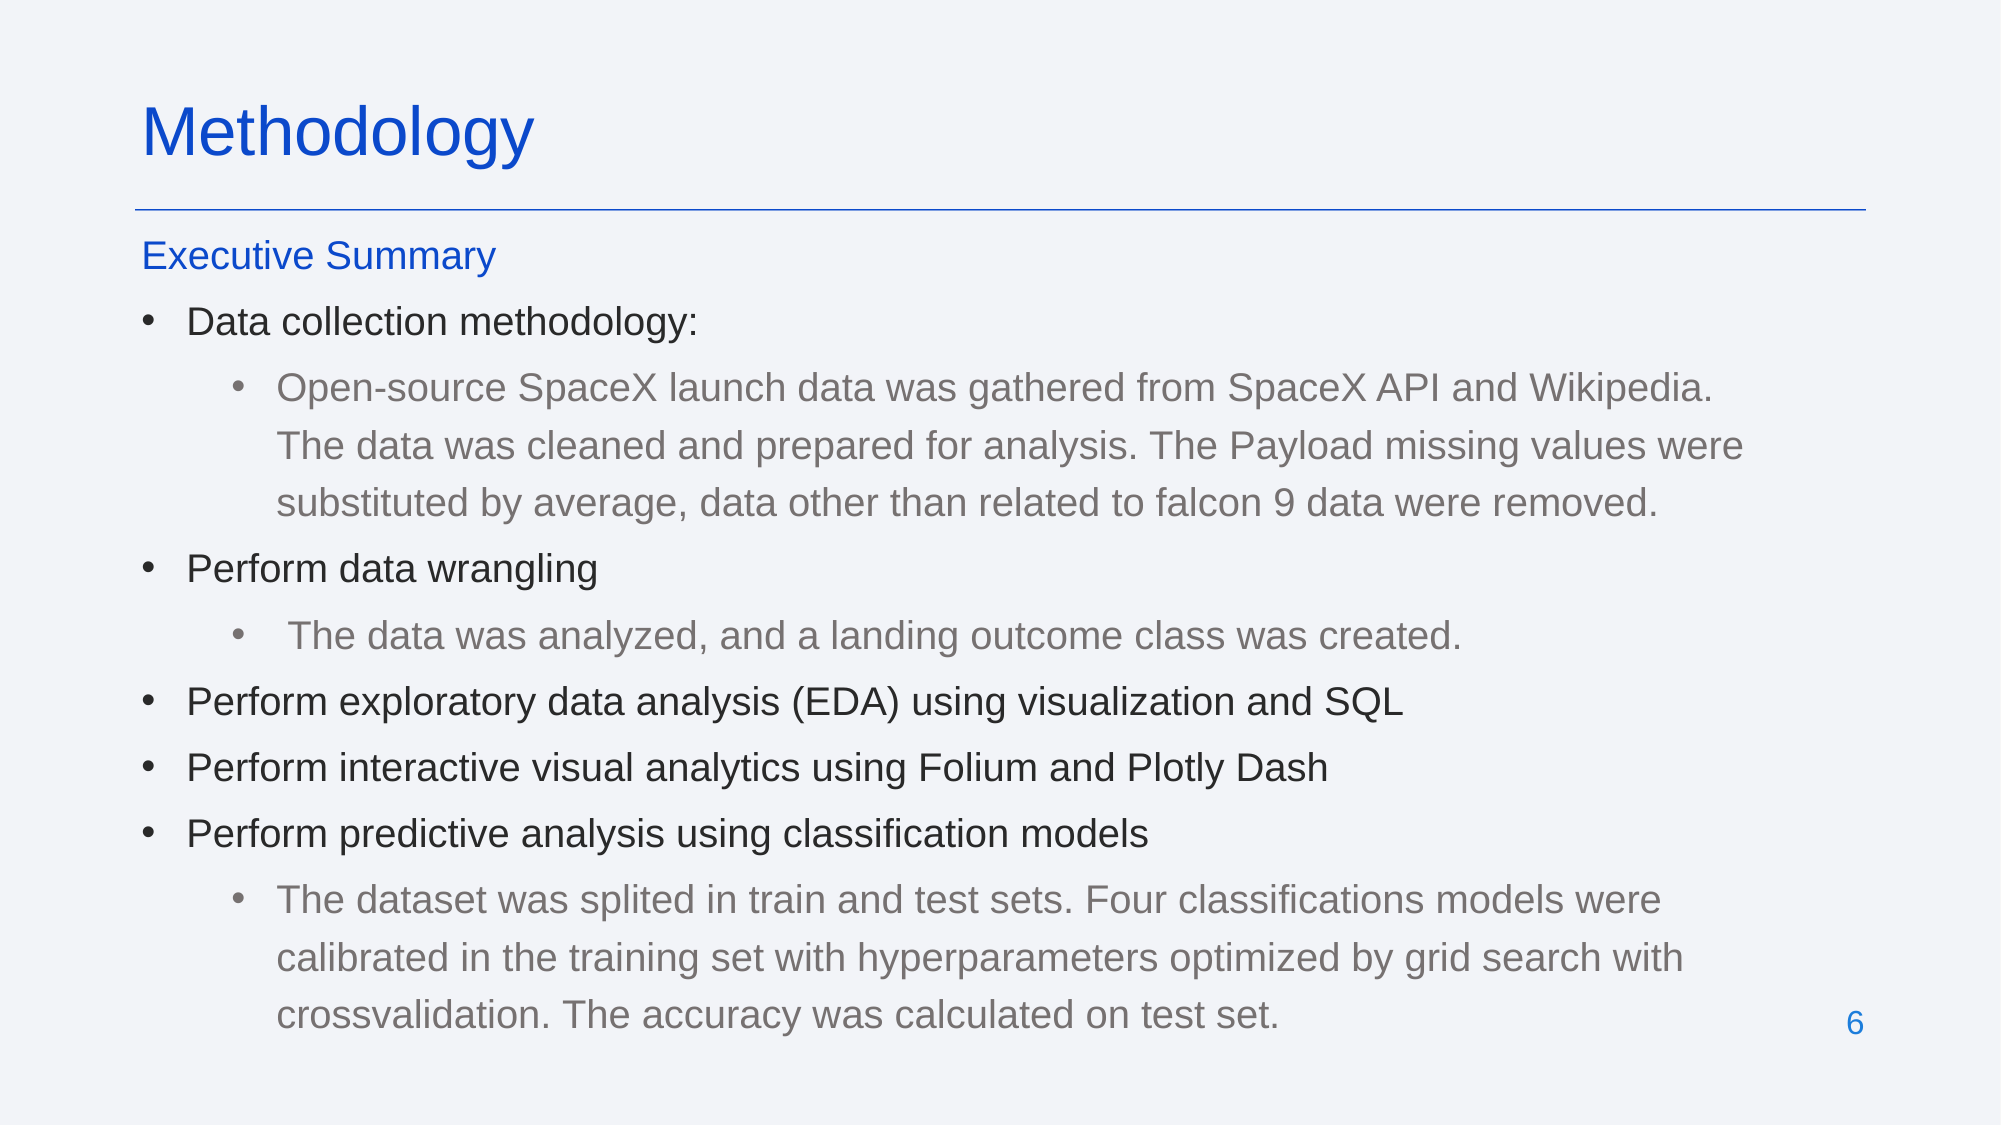

Methodology
Executive Summary
Data collection methodology:
Open-source SpaceX launch data was gathered from SpaceX API and Wikipedia. The data was cleaned and prepared for analysis. The Payload missing values were substituted by average, data other than related to falcon 9 data were removed.
Perform data wrangling
 The data was analyzed, and a landing outcome class was created.
Perform exploratory data analysis (EDA) using visualization and SQL
Perform interactive visual analytics using Folium and Plotly Dash
Perform predictive analysis using classification models
The dataset was splited in train and test sets. Four classifications models were calibrated in the training set with hyperparameters optimized by grid search with crossvalidation. The accuracy was calculated on test set.

6